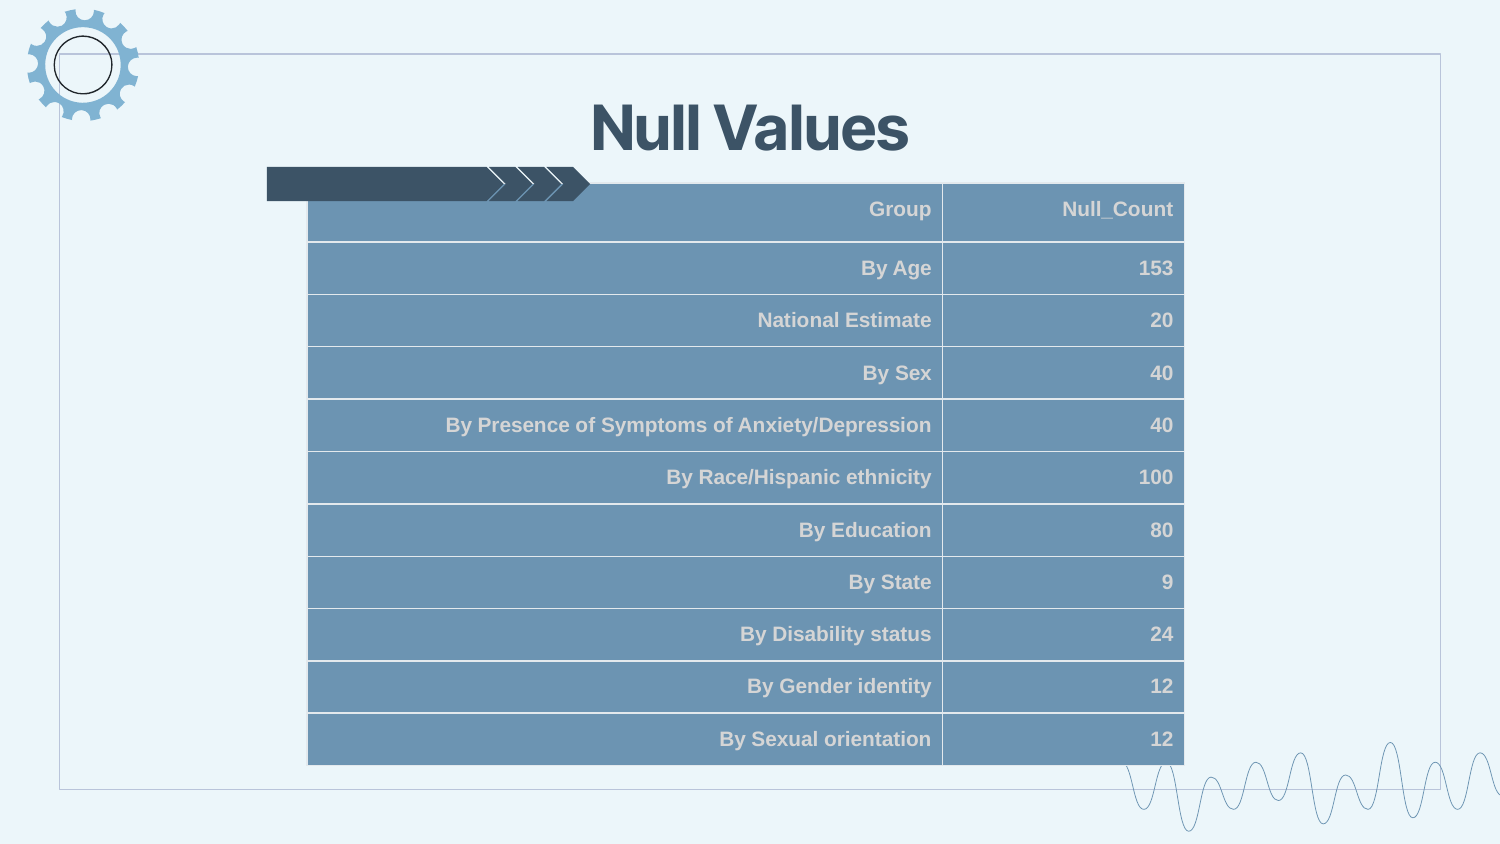

# Null Values

| Group | Null\_Count |
| --- | --- |
| By Age | 153 |
| National Estimate | 20 |
| By Sex | 40 |
| By Presence of Symptoms of Anxiety/Depression | 40 |
| By Race/Hispanic ethnicity | 100 |
| By Education | 80 |
| By State | 9 |
| By Disability status | 24 |
| By Gender identity | 12 |
| By Sexual orientation | 12 |